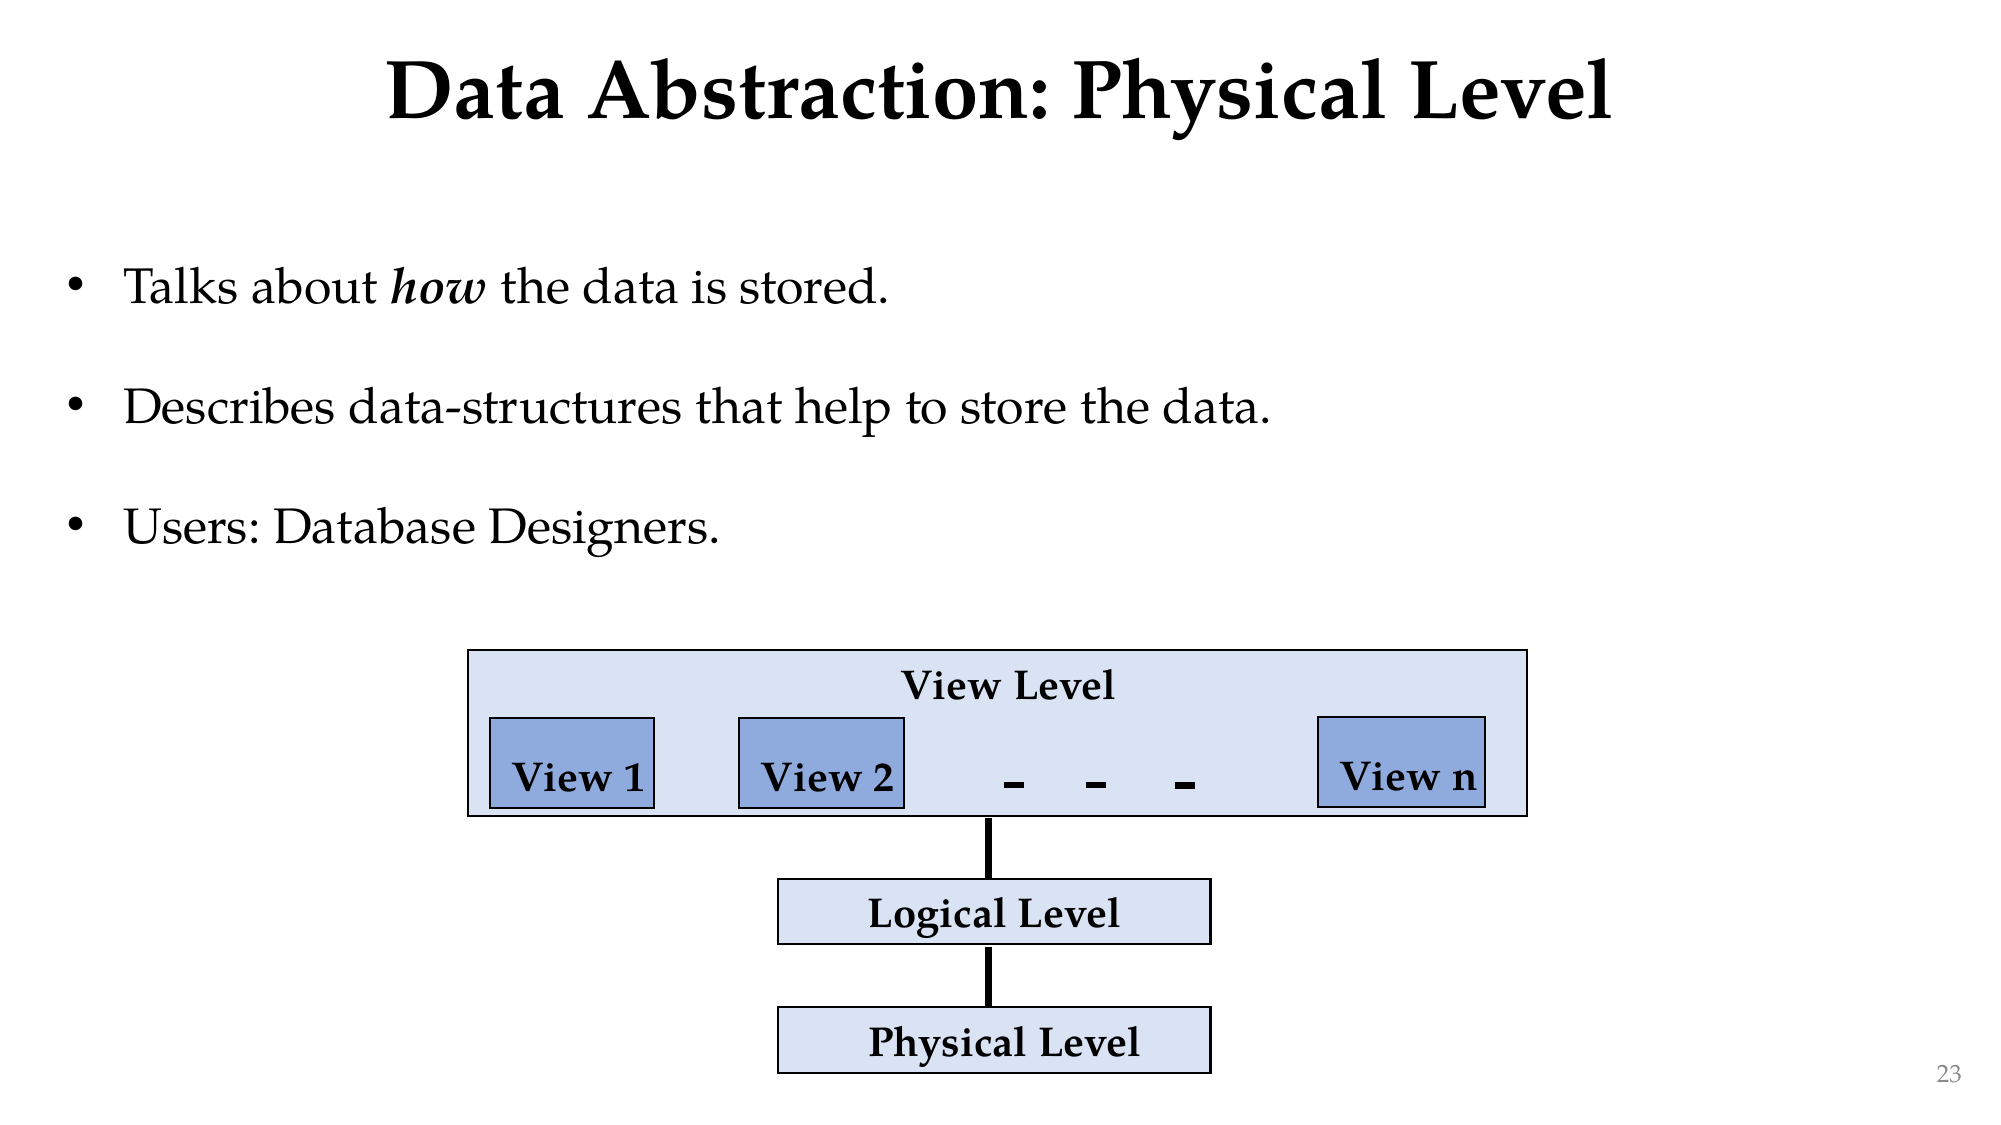

# Data Abstraction: Physical Level
Talks about how the data is stored.

Describes data-structures that help to store the data.

Users: Database Designers.

View Level

View n
View 1
View 2

Logical Level

Physical Level

23